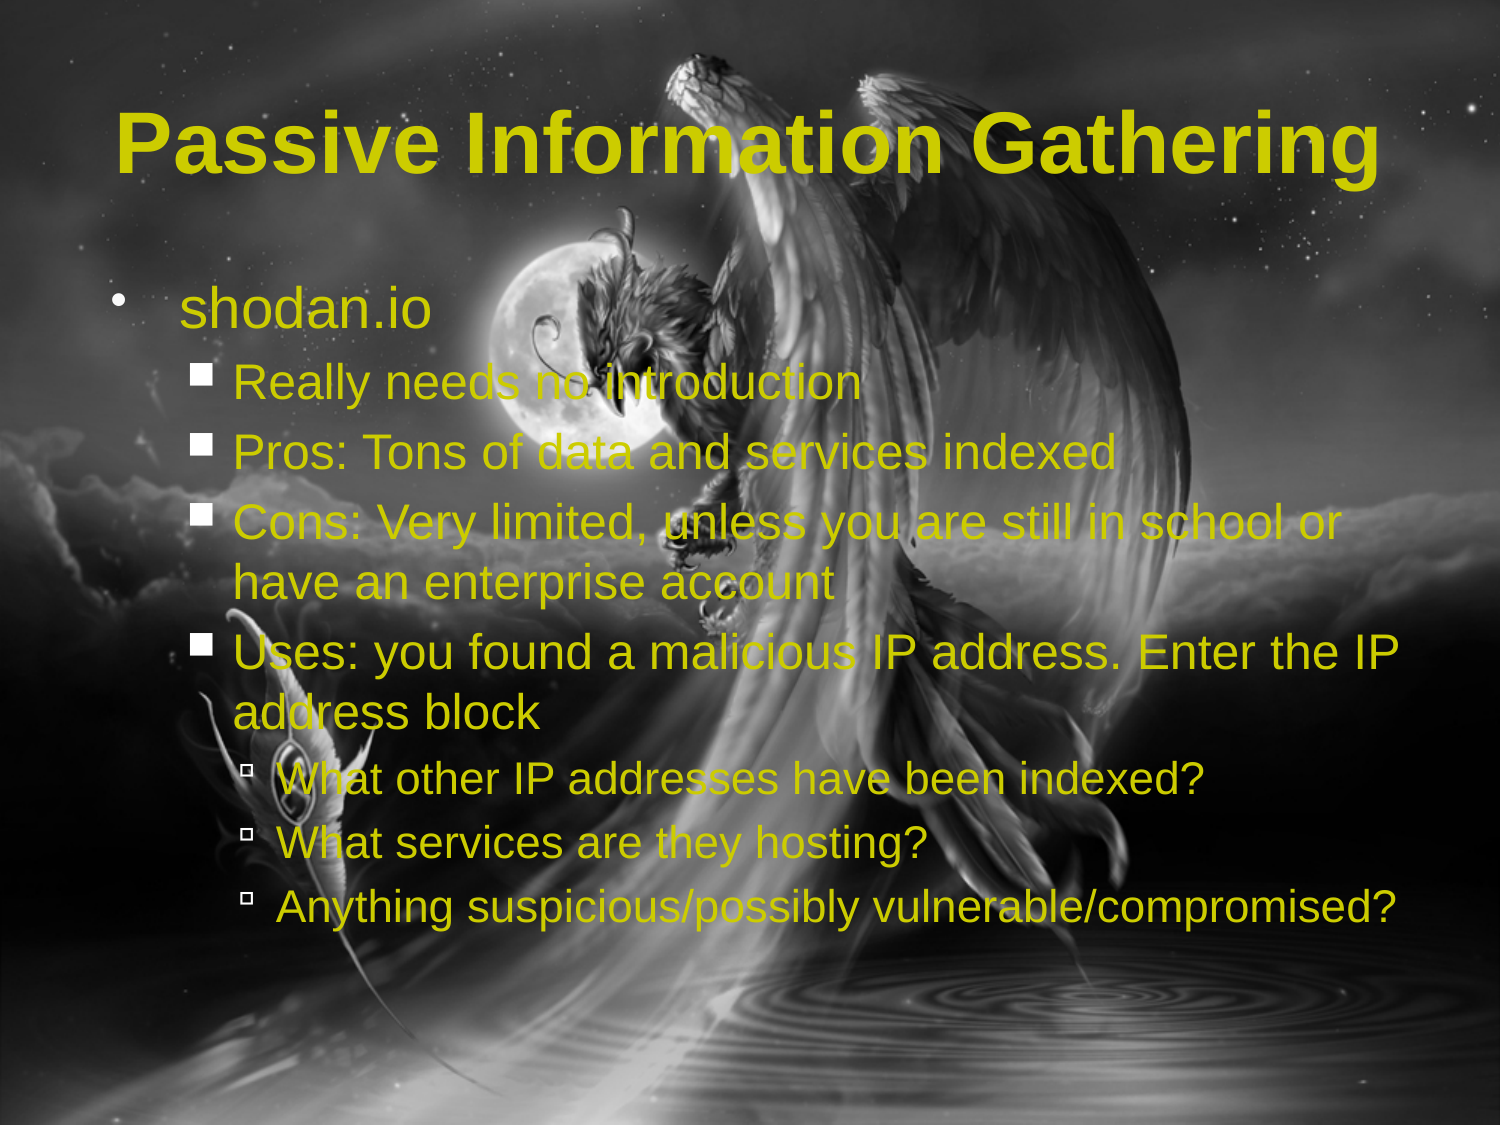

# Passive Information Gathering
shodan.io
Really needs no introduction
Pros: Tons of data and services indexed
Cons: Very limited, unless you are still in school or have an enterprise account
Uses: you found a malicious IP address. Enter the IP address block
What other IP addresses have been indexed?
What services are they hosting?
Anything suspicious/possibly vulnerable/compromised?